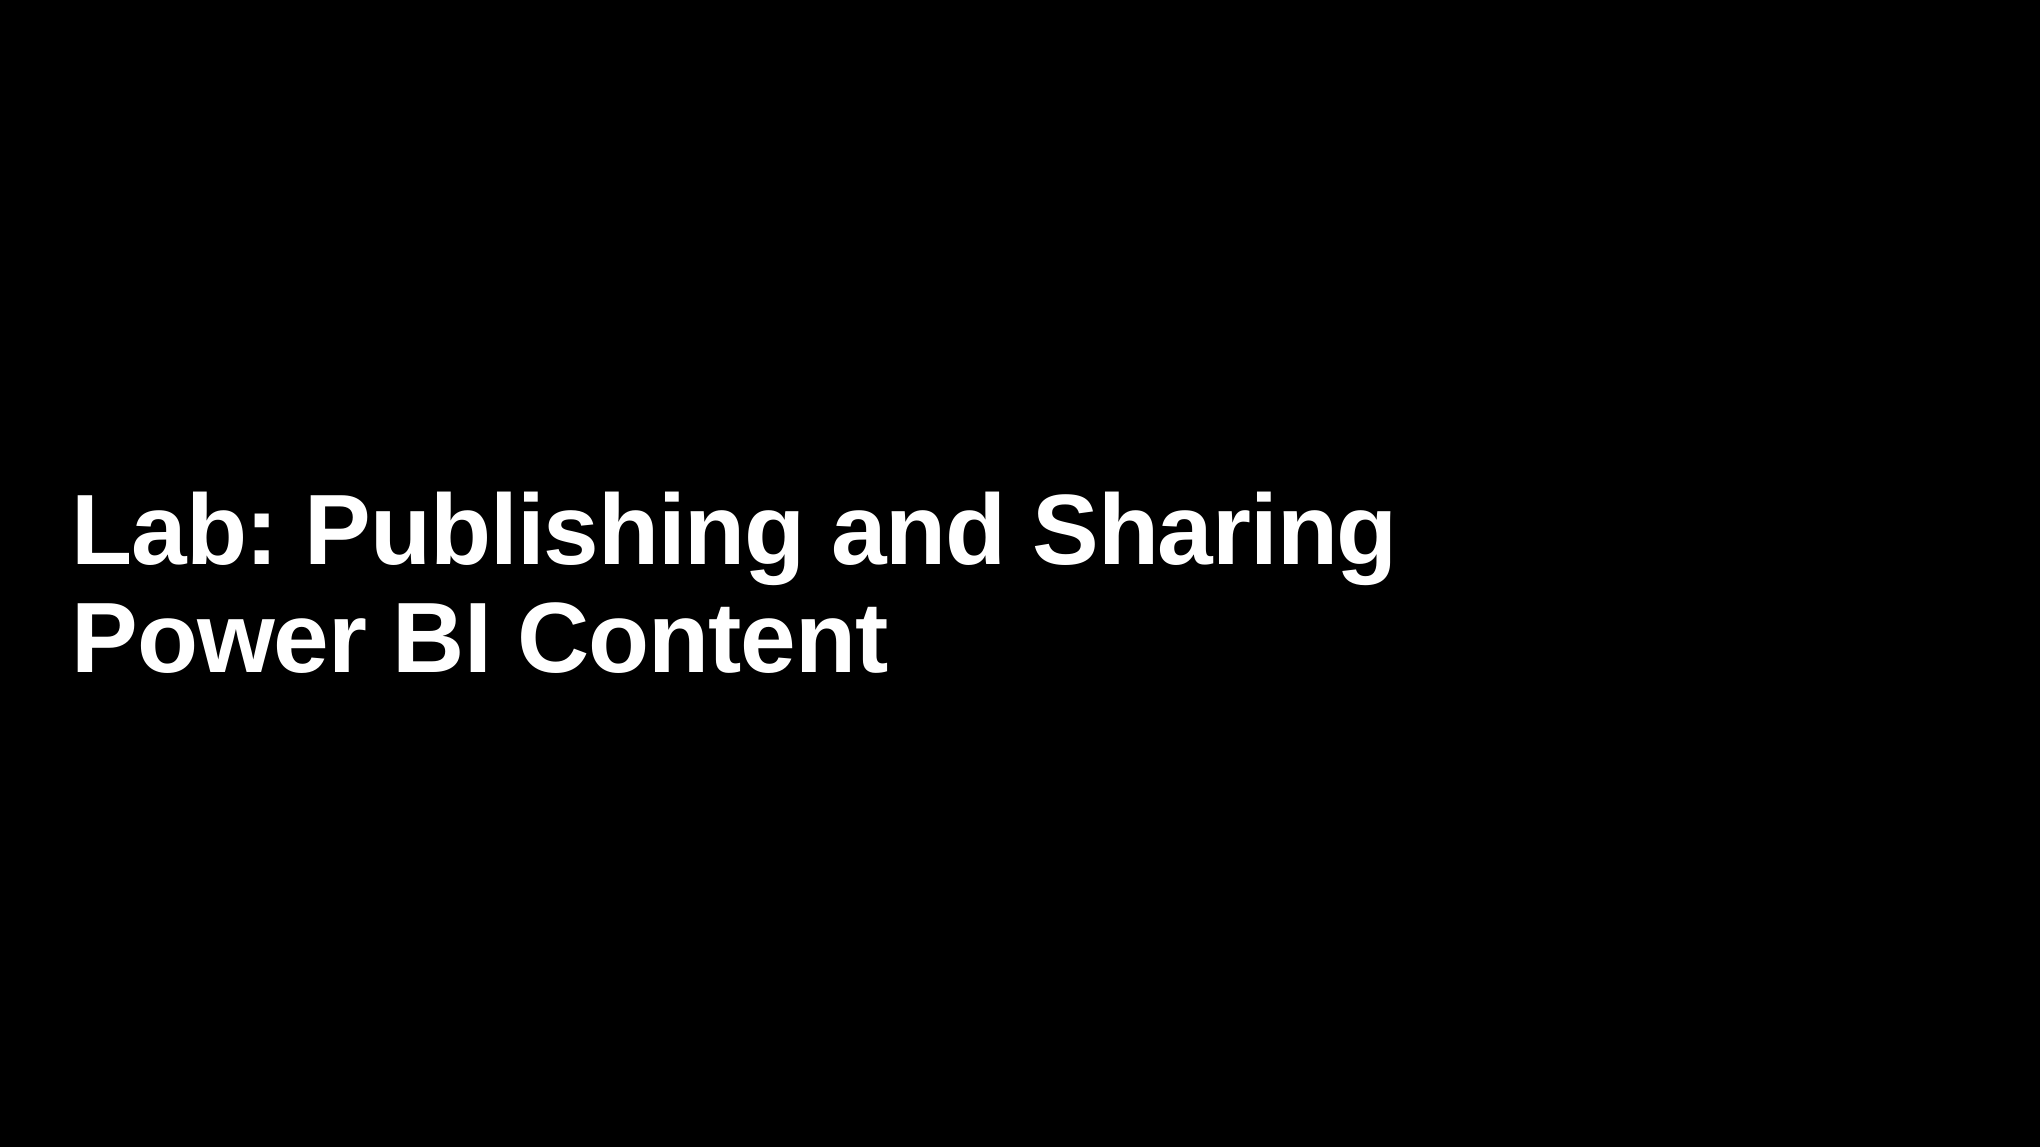

# Lab: Publishing and Sharing Power BI Content